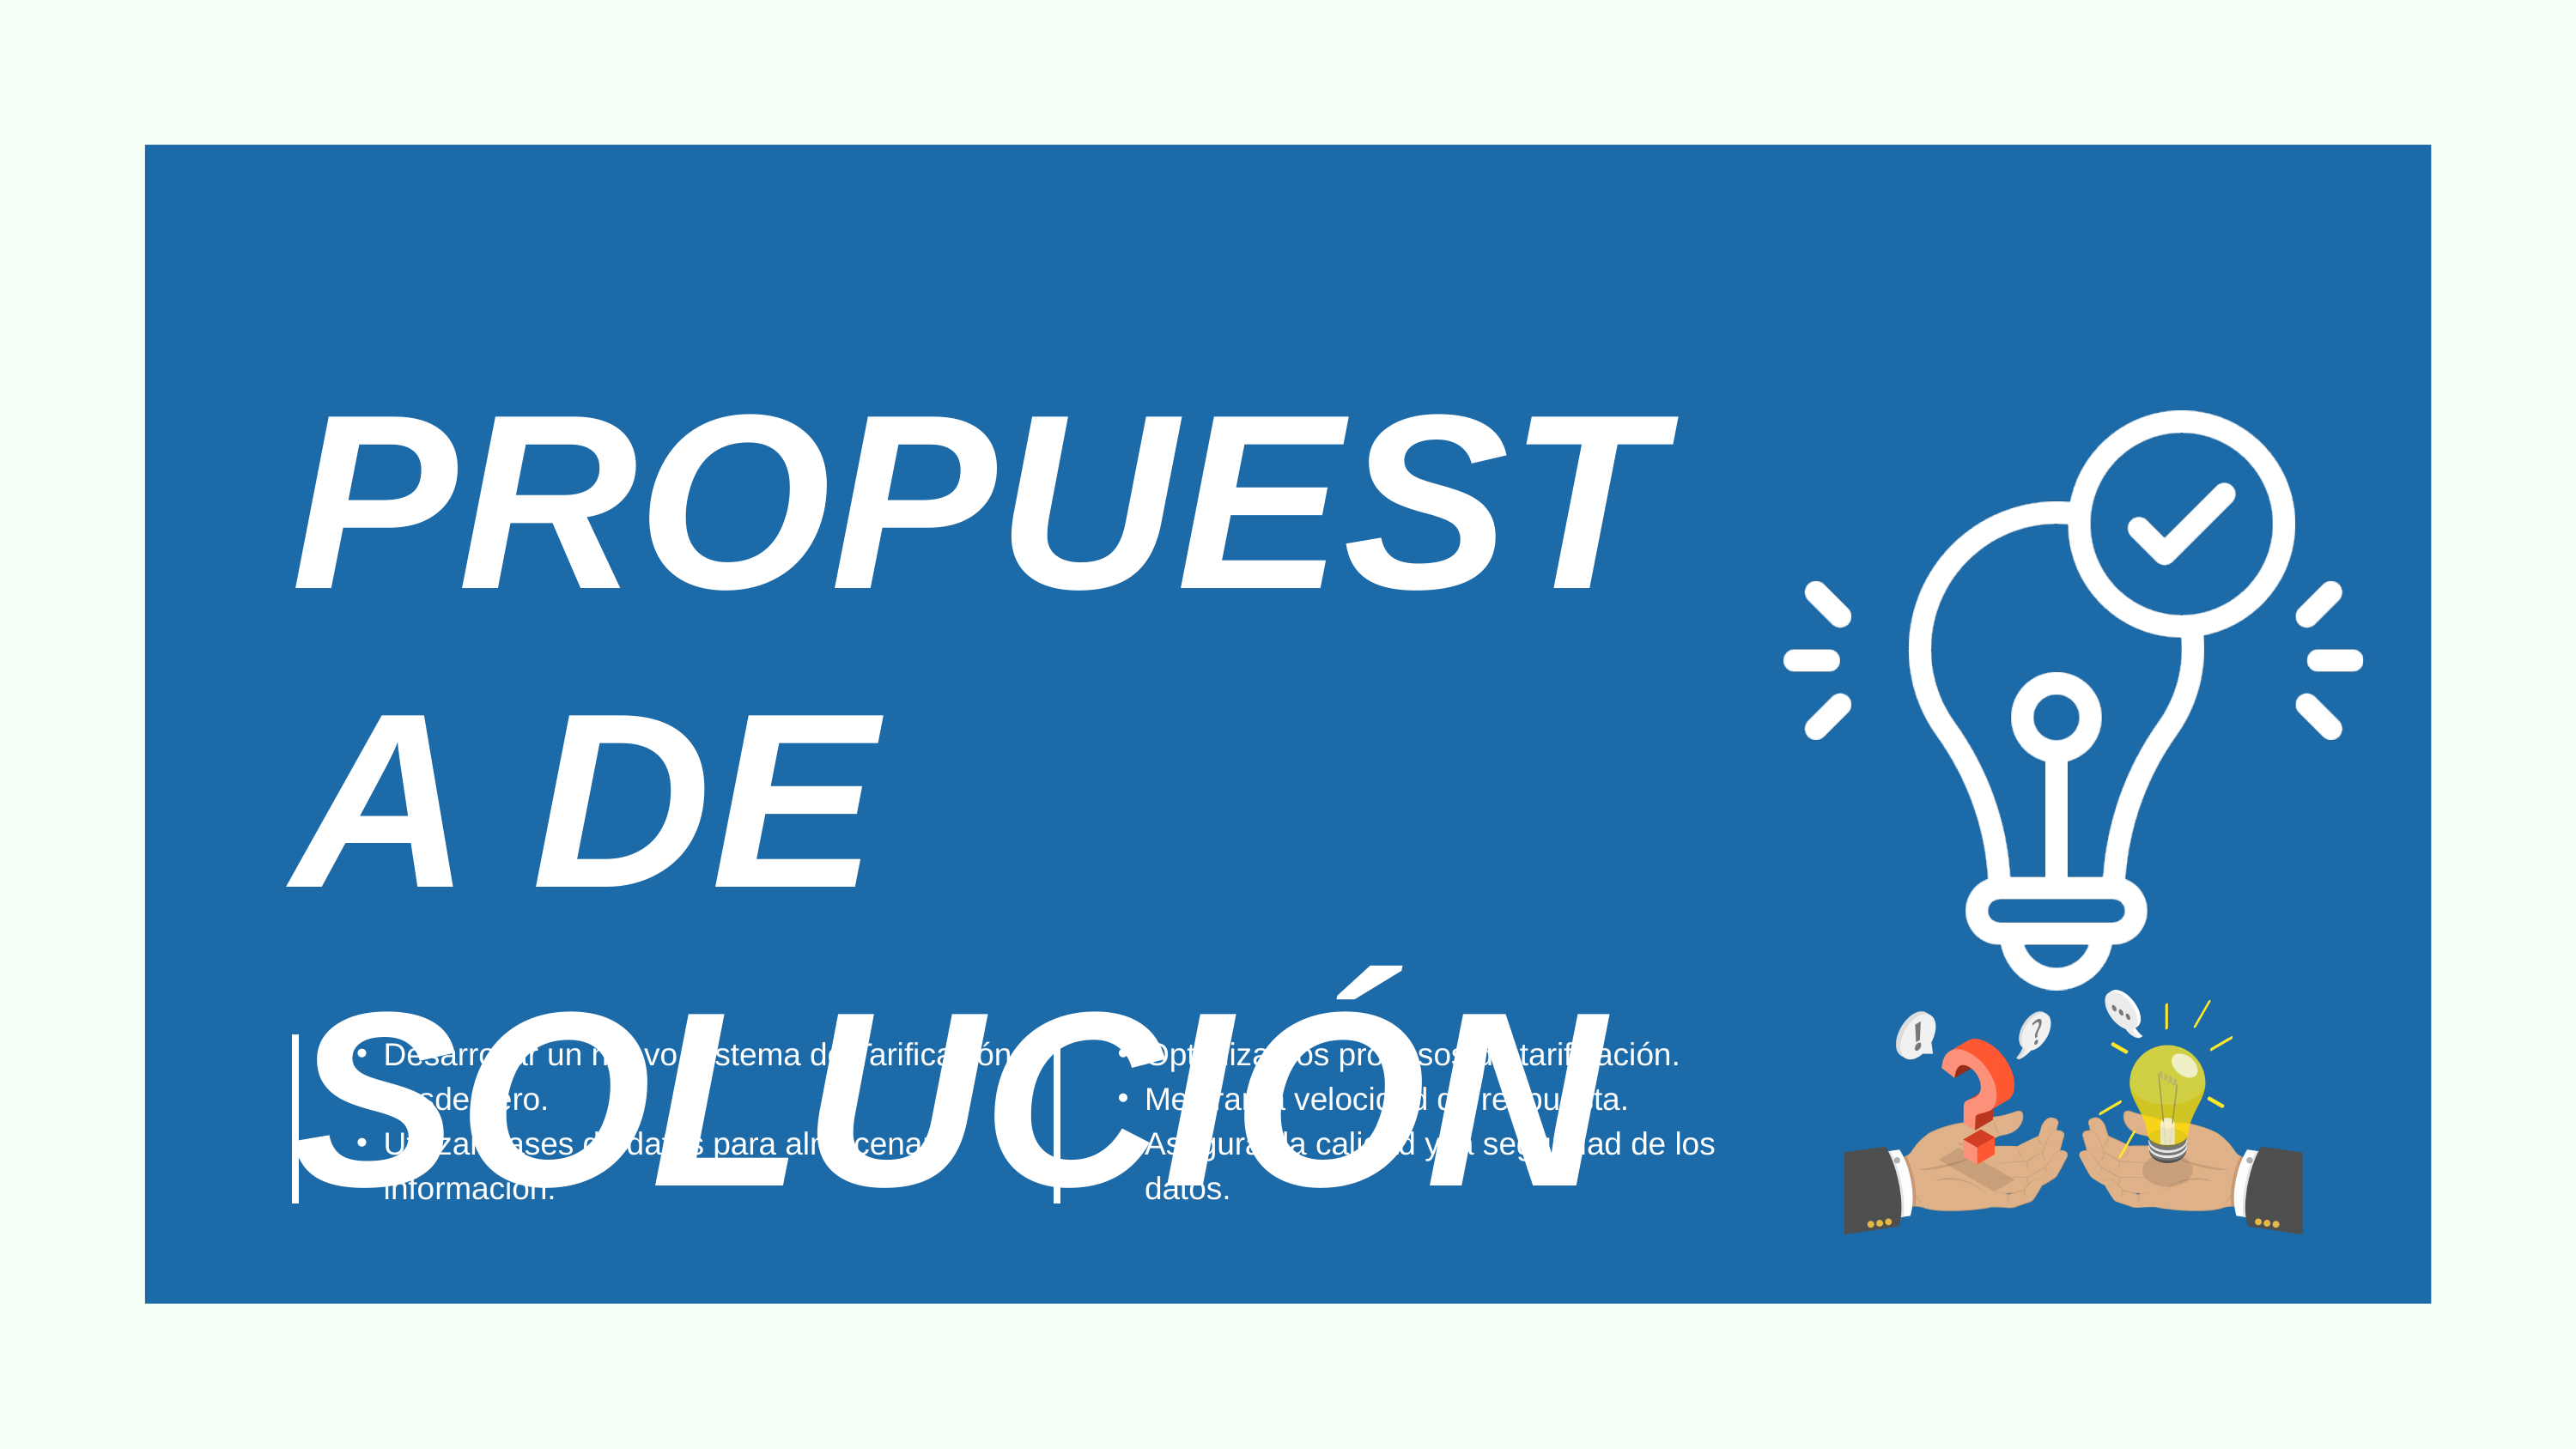

PROPUESTA DE SOLUCIÓN

Desarrollar un nuevo Sistema de Tarificación desde cero.
Utilizar bases de datos para almacenar información.
Optimizar los procesos de tarificación.
Mejorar la velocidad de respuesta.
Asegurar la calidad y la seguridad de los datos.